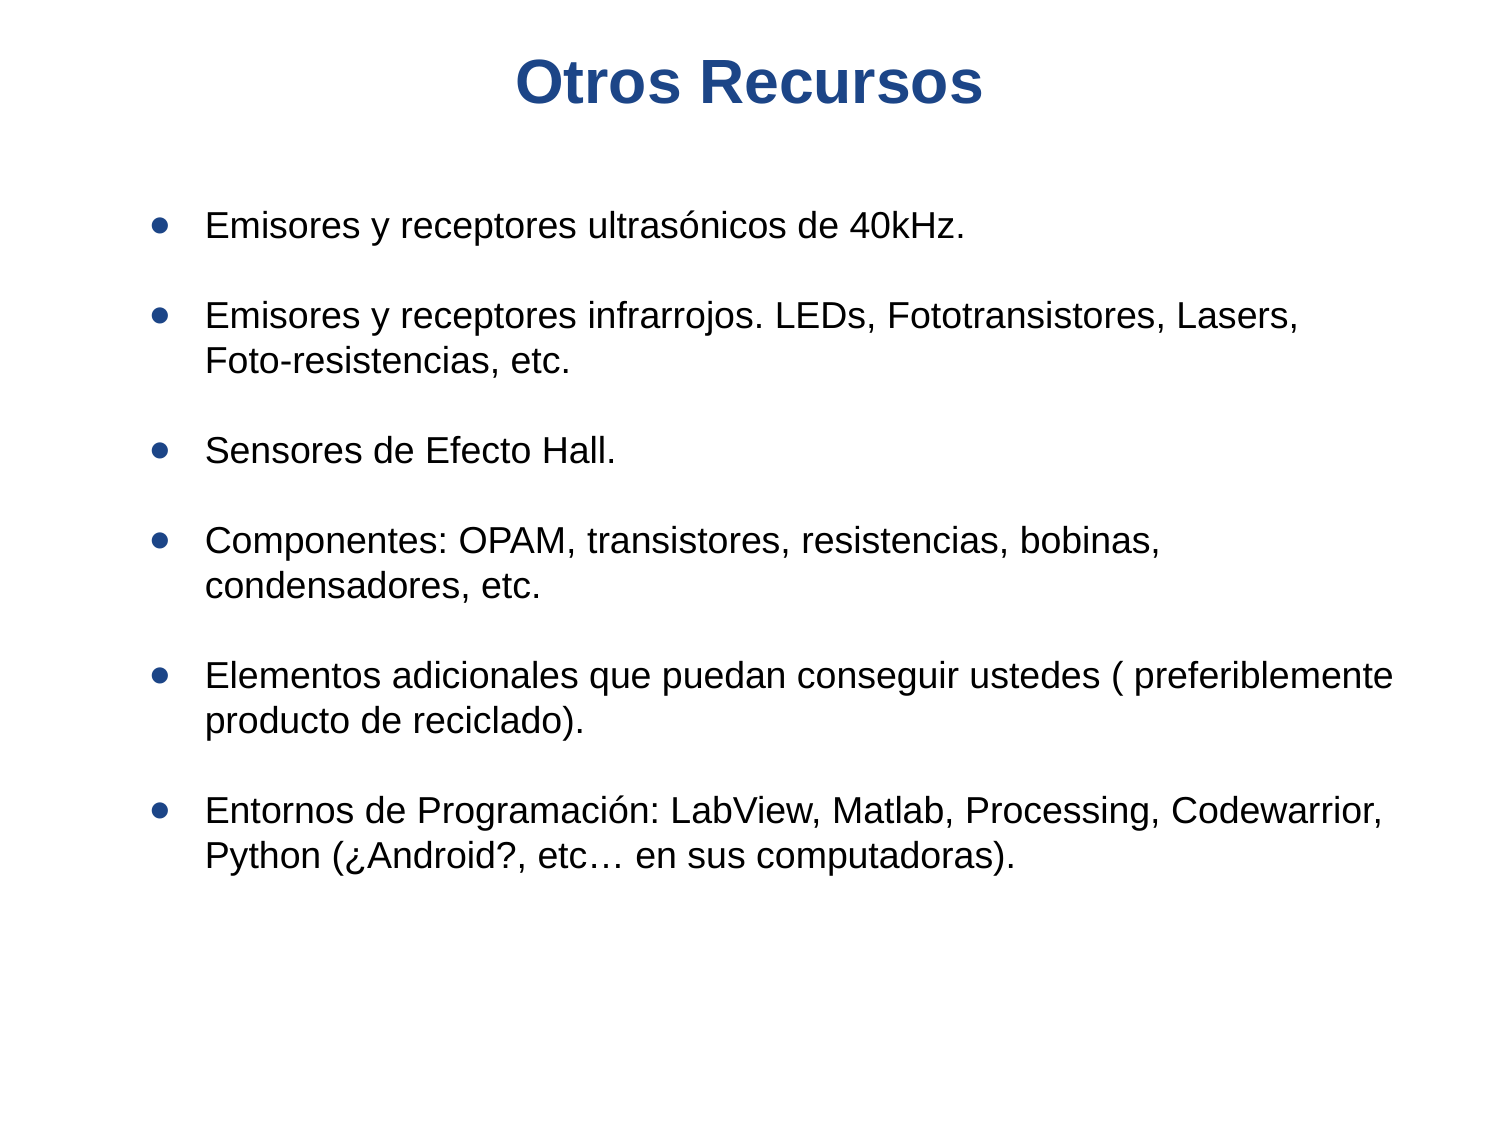

Otros Recursos
Emisores y receptores ultrasónicos de 40kHz.

Emisores y receptores infrarrojos. LEDs, Fototransistores, Lasers, Foto-resistencias, etc.

Sensores de Efecto Hall.

Componentes: OPAM, transistores, resistencias, bobinas, condensadores, etc.

Elementos adicionales que puedan conseguir ustedes ( preferiblemente producto de reciclado).

Entornos de Programación: LabView, Matlab, Processing, Codewarrior, Python (¿Android?, etc… en sus computadoras).